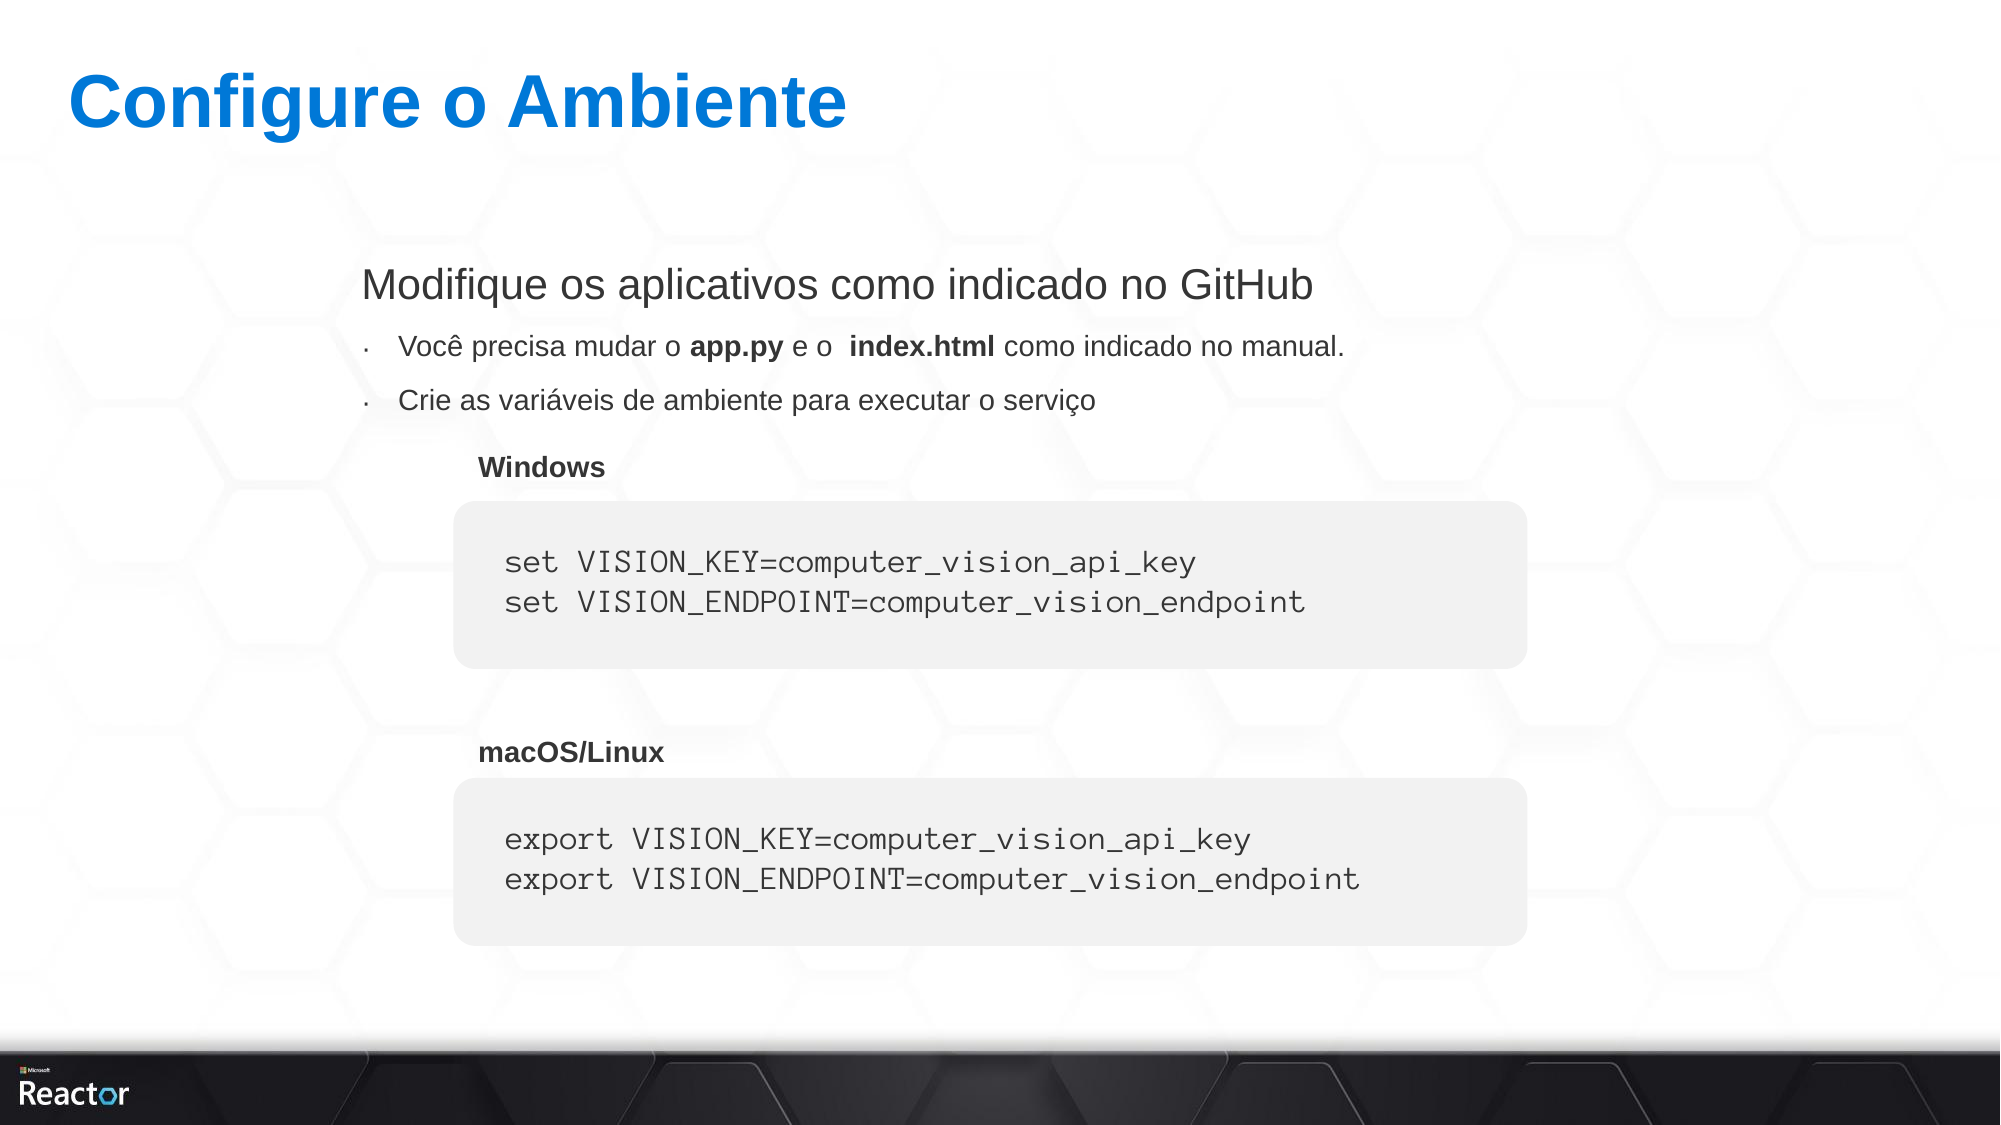

# Configure o Ambiente
Modifique os aplicativos como indicado no GitHub
Você precisa mudar o app.py e o  index.html como indicado no manual.
Crie as variáveis de ambiente para executar o serviço
Windows

set VISION_KEY=computer_vision_api_key
set VISION_ENDPOINT=computer_vision_endpoint
macOS/Linux

export VISION_KEY=computer_vision_api_key
export VISION_ENDPOINT=computer_vision_endpoint